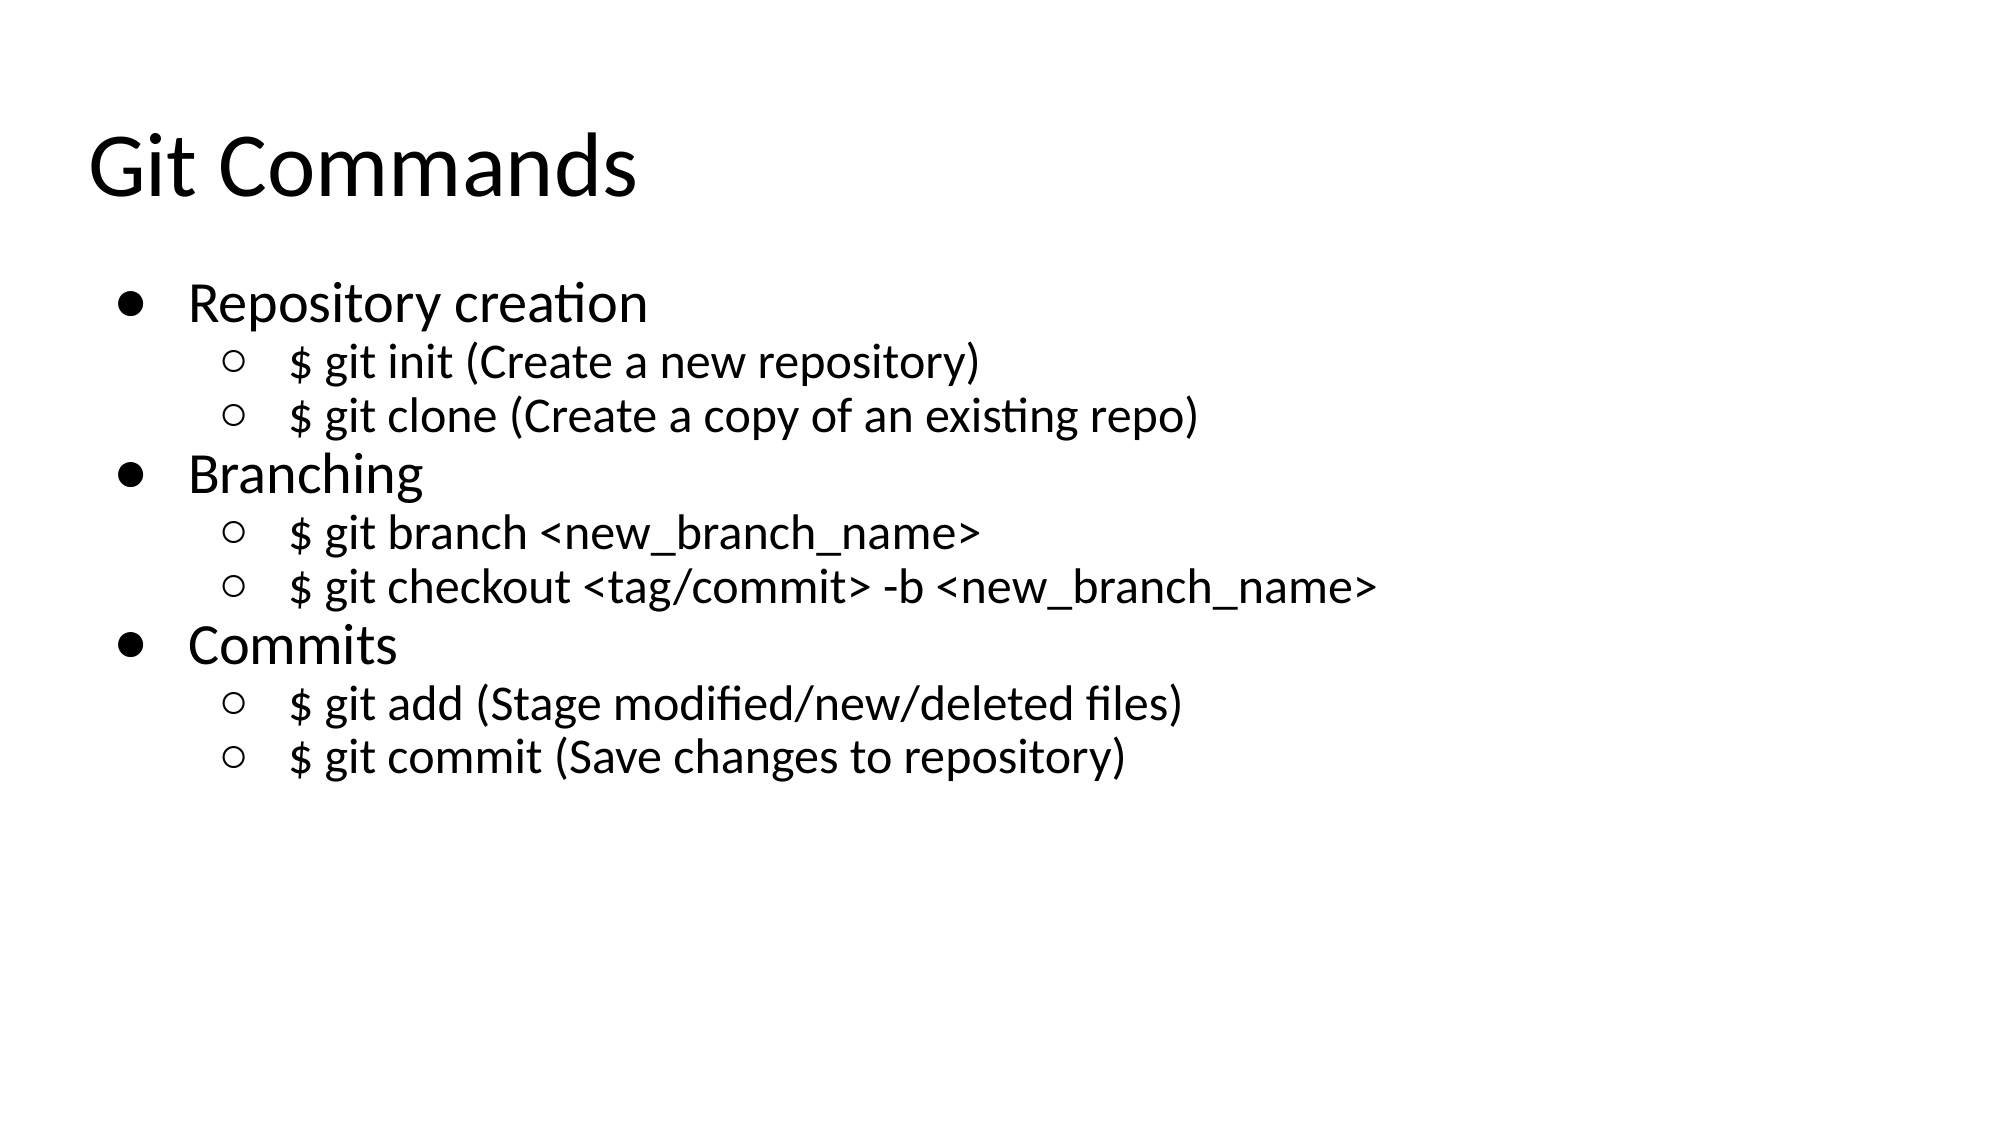

# Git Commands
Repository creation
$ git init (Create a new repository)
$ git clone (Create a copy of an existing repo)
Branching
$ git branch <new_branch_name>
$ git checkout <tag/commit> -b <new_branch_name>
Commits
$ git add (Stage modified/new/deleted files)
$ git commit (Save changes to repository)